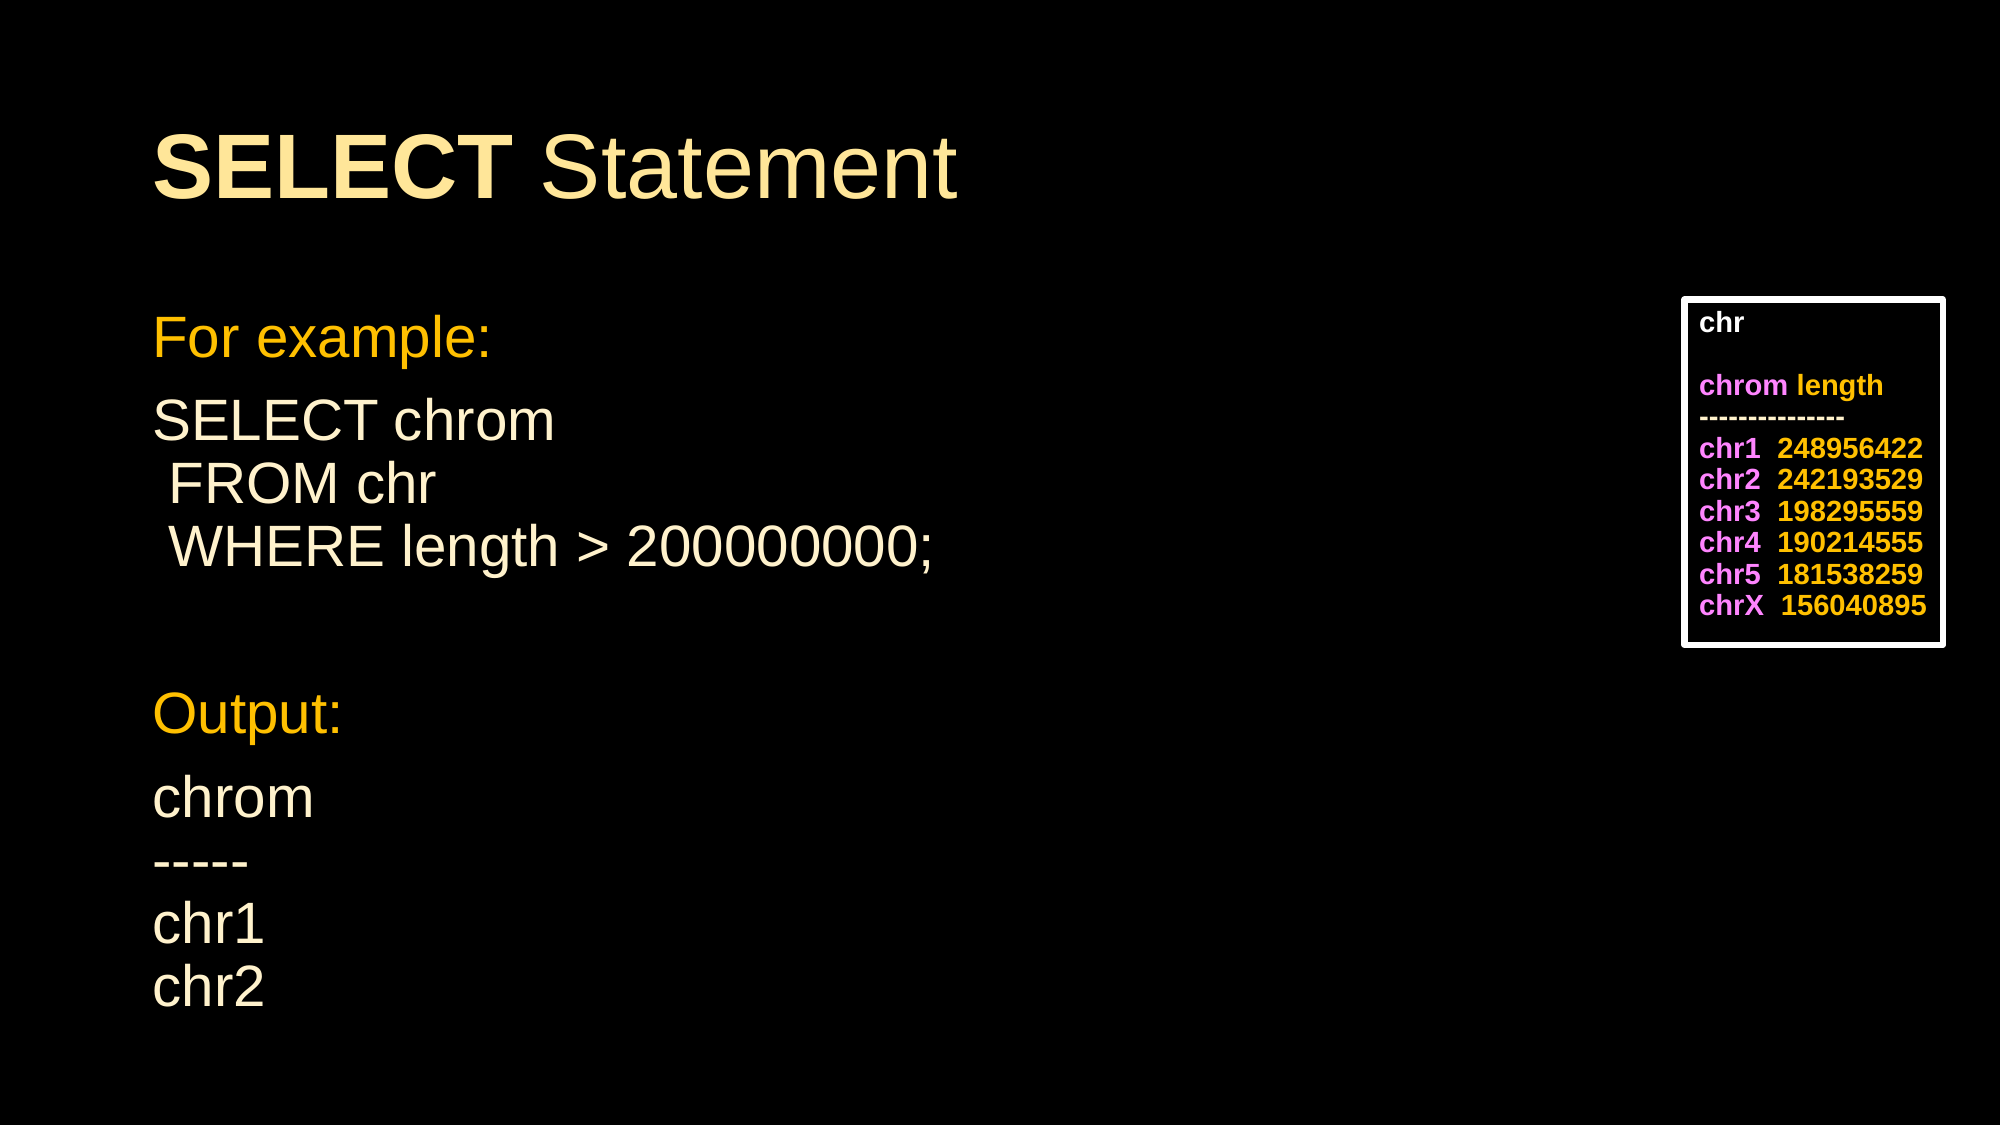

# SELECT Statement
For example:
SELECT chrom
 FROM chr
 WHERE length > 200000000;

Output:
chrom
-----
chr1
chr2
chr
chrom length
---------------
chr1  248956422
chr2  242193529
chr3  198295559
chr4  190214555
chr5  181538259
chrX  156040895